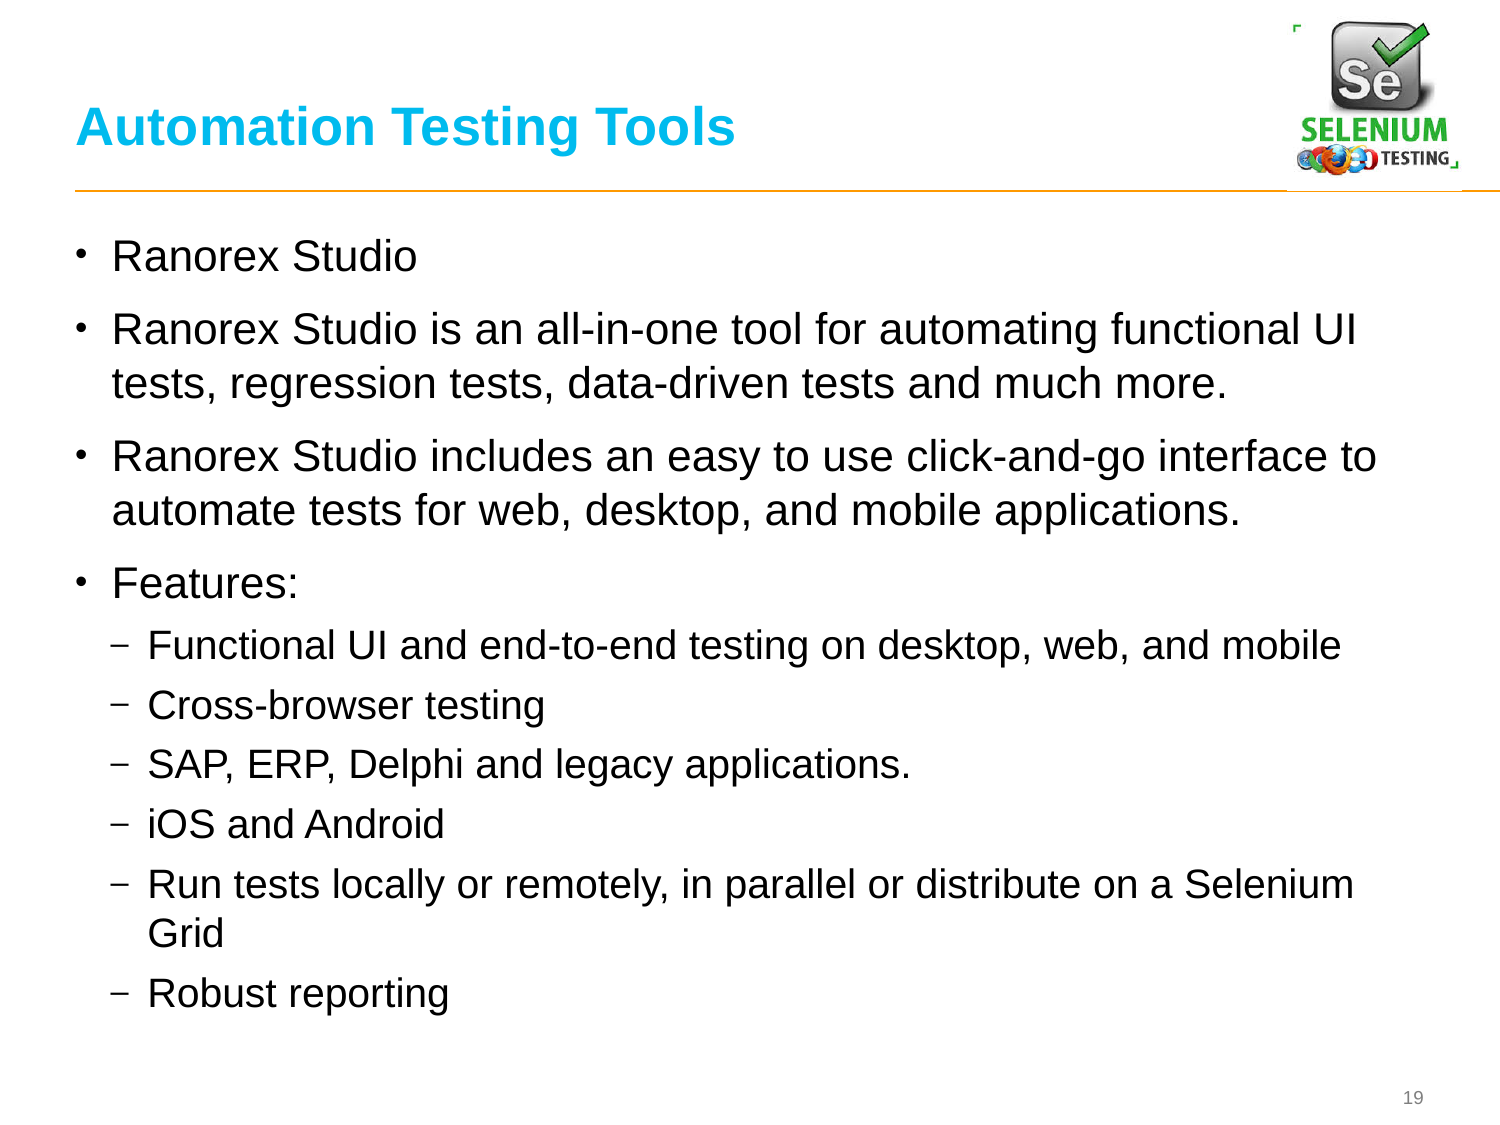

# Automation Testing Tools
Ranorex Studio
Ranorex Studio is an all-in-one tool for automating functional UI tests, regression tests, data-driven tests and much more.
Ranorex Studio includes an easy to use click-and-go interface to automate tests for web, desktop, and mobile applications.
Features:
Functional UI and end-to-end testing on desktop, web, and mobile
Cross-browser testing
SAP, ERP, Delphi and legacy applications.
iOS and Android
Run tests locally or remotely, in parallel or distribute on a Selenium Grid
Robust reporting